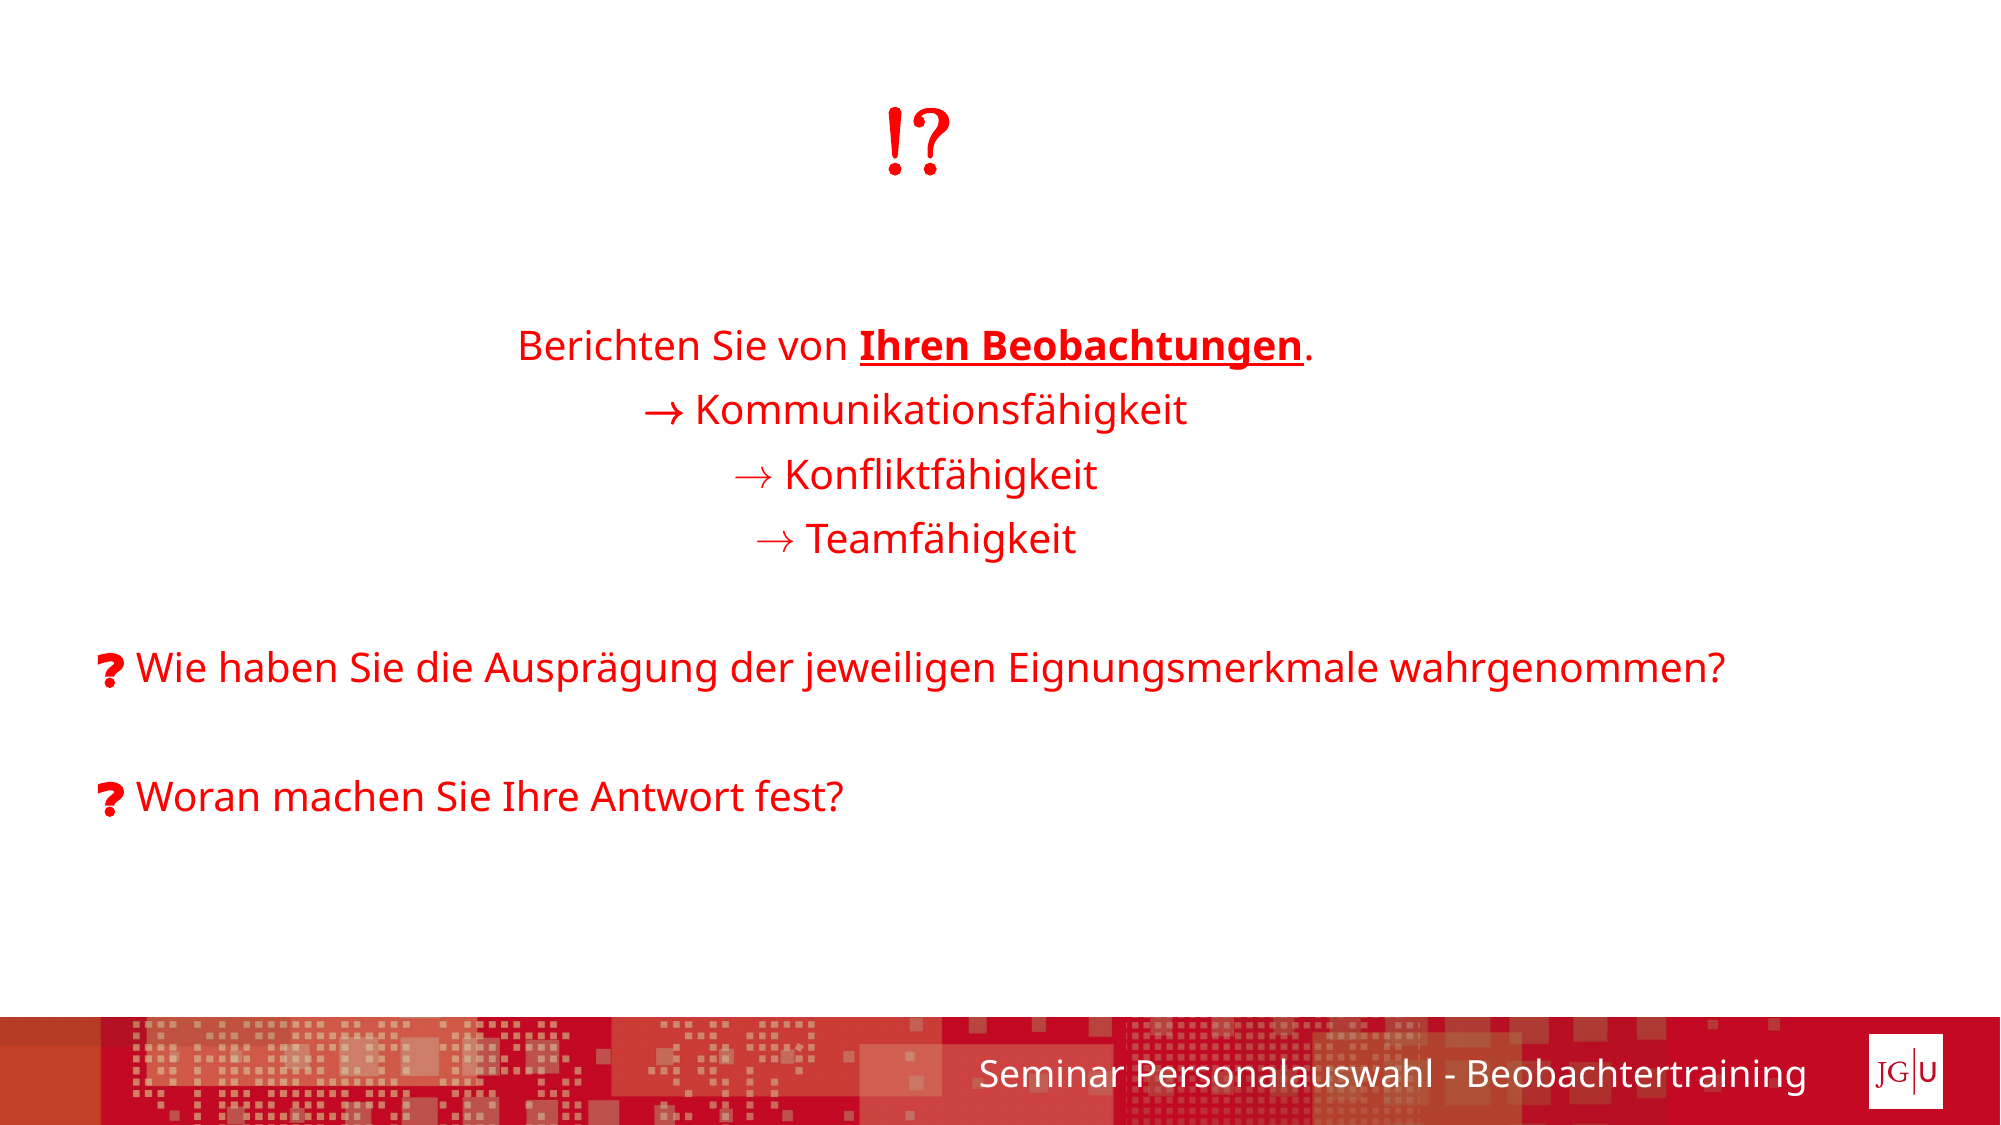

# ⁉
Berichten Sie von Ihren Beobachtungen.
→ Kommunikationsfähigkeit
→ Konfliktfähigkeit
→ Teamfähigkeit

❓ Wie haben Sie die Ausprägung der jeweiligen Eignungsmerkmale wahrgenommen?

❓ Woran machen Sie Ihre Antwort fest?

Seminar Personalauswahl - Beobachtertraining